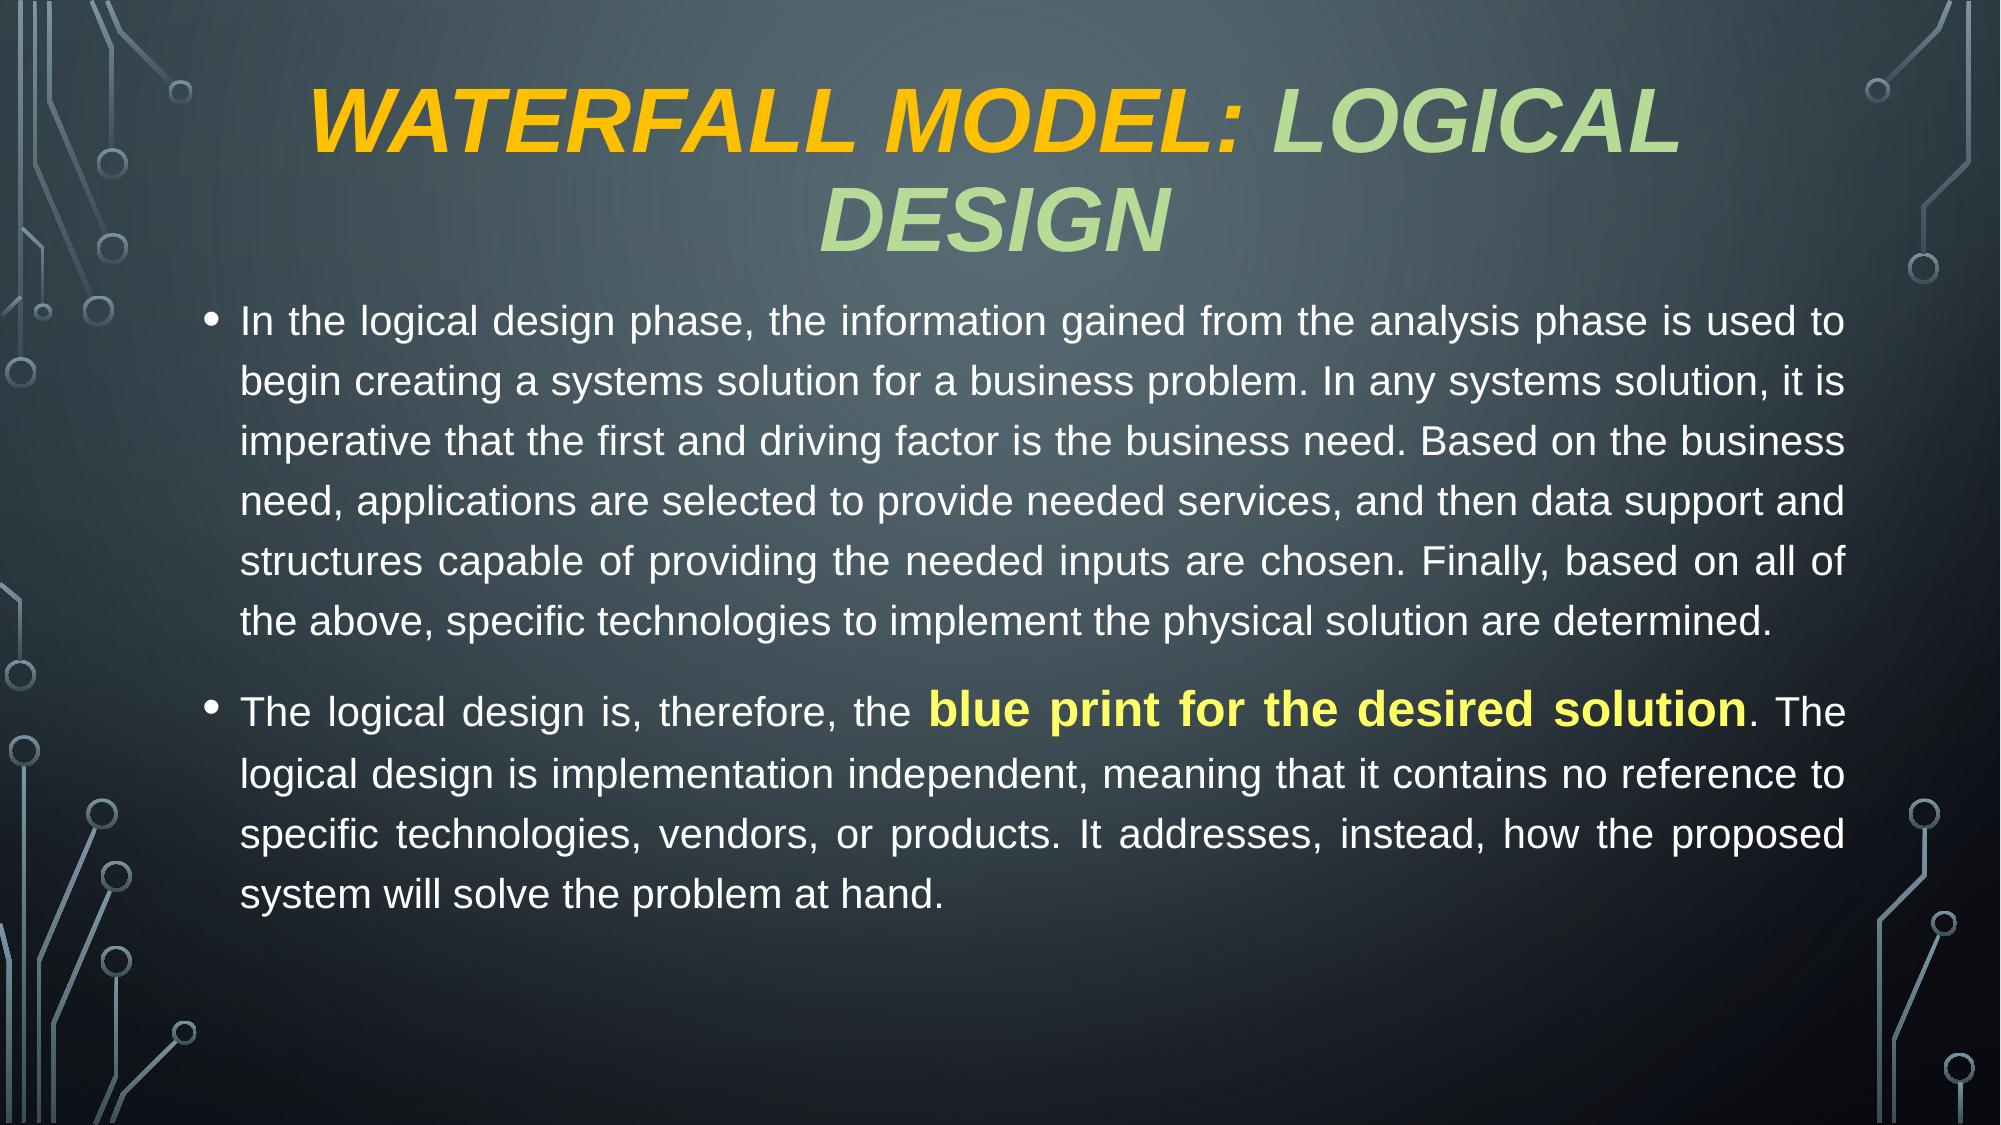

# Waterfall model: LOGICAL DESIGN
In the logical design phase, the information gained from the analysis phase is used to begin creating a systems solution for a business problem. In any systems solution, it is imperative that the first and driving factor is the business need. Based on the business need, applications are selected to provide needed services, and then data support and structures capable of providing the needed inputs are chosen. Finally, based on all of the above, specific technologies to implement the physical solution are determined.
The logical design is, therefore, the blue print for the desired solution. The logical design is implementation independent, meaning that it contains no reference to specific technologies, vendors, or products. It addresses, instead, how the proposed system will solve the problem at hand.